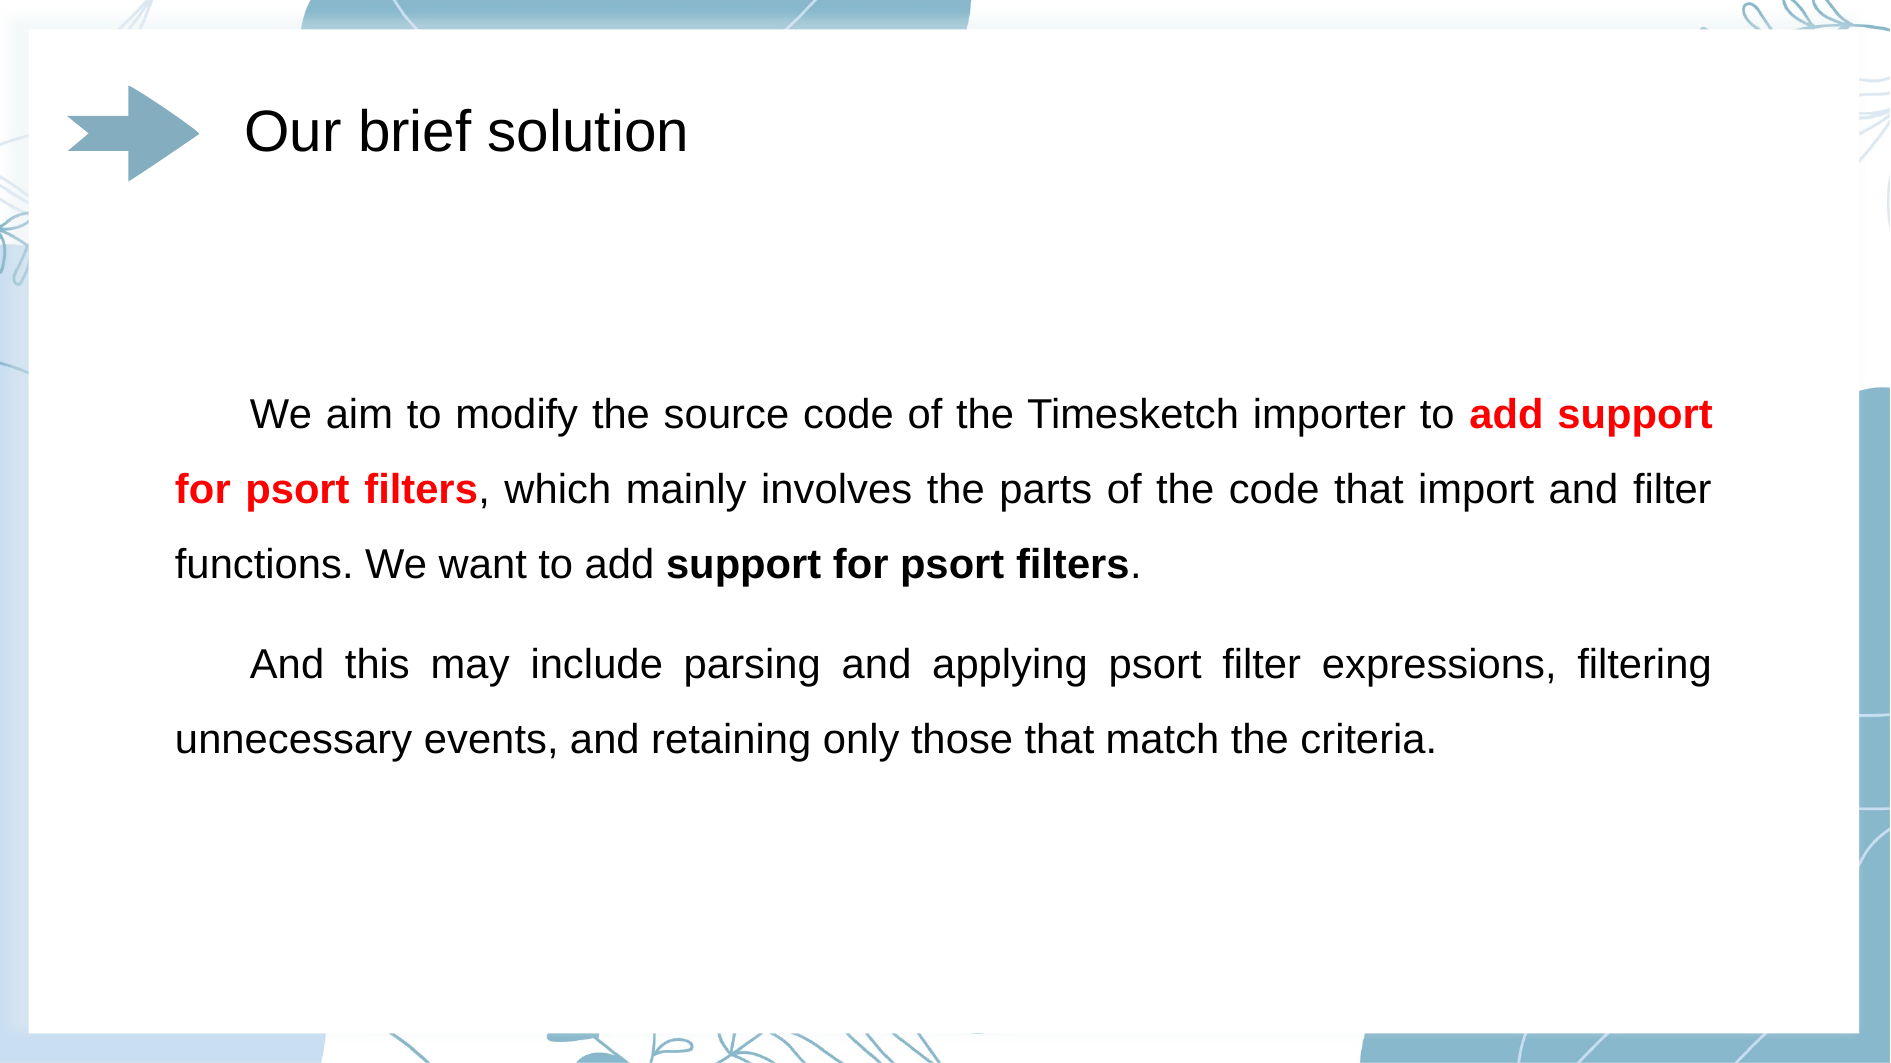

Our brief solution

We aim to modify the source code of the Timesketch importer to add support for psort filters, which mainly involves the parts of the code that import and filter functions. We want to add support for psort filters.
And this may include parsing and applying psort filter expressions, filtering unnecessary events, and retaining only those that match the criteria.